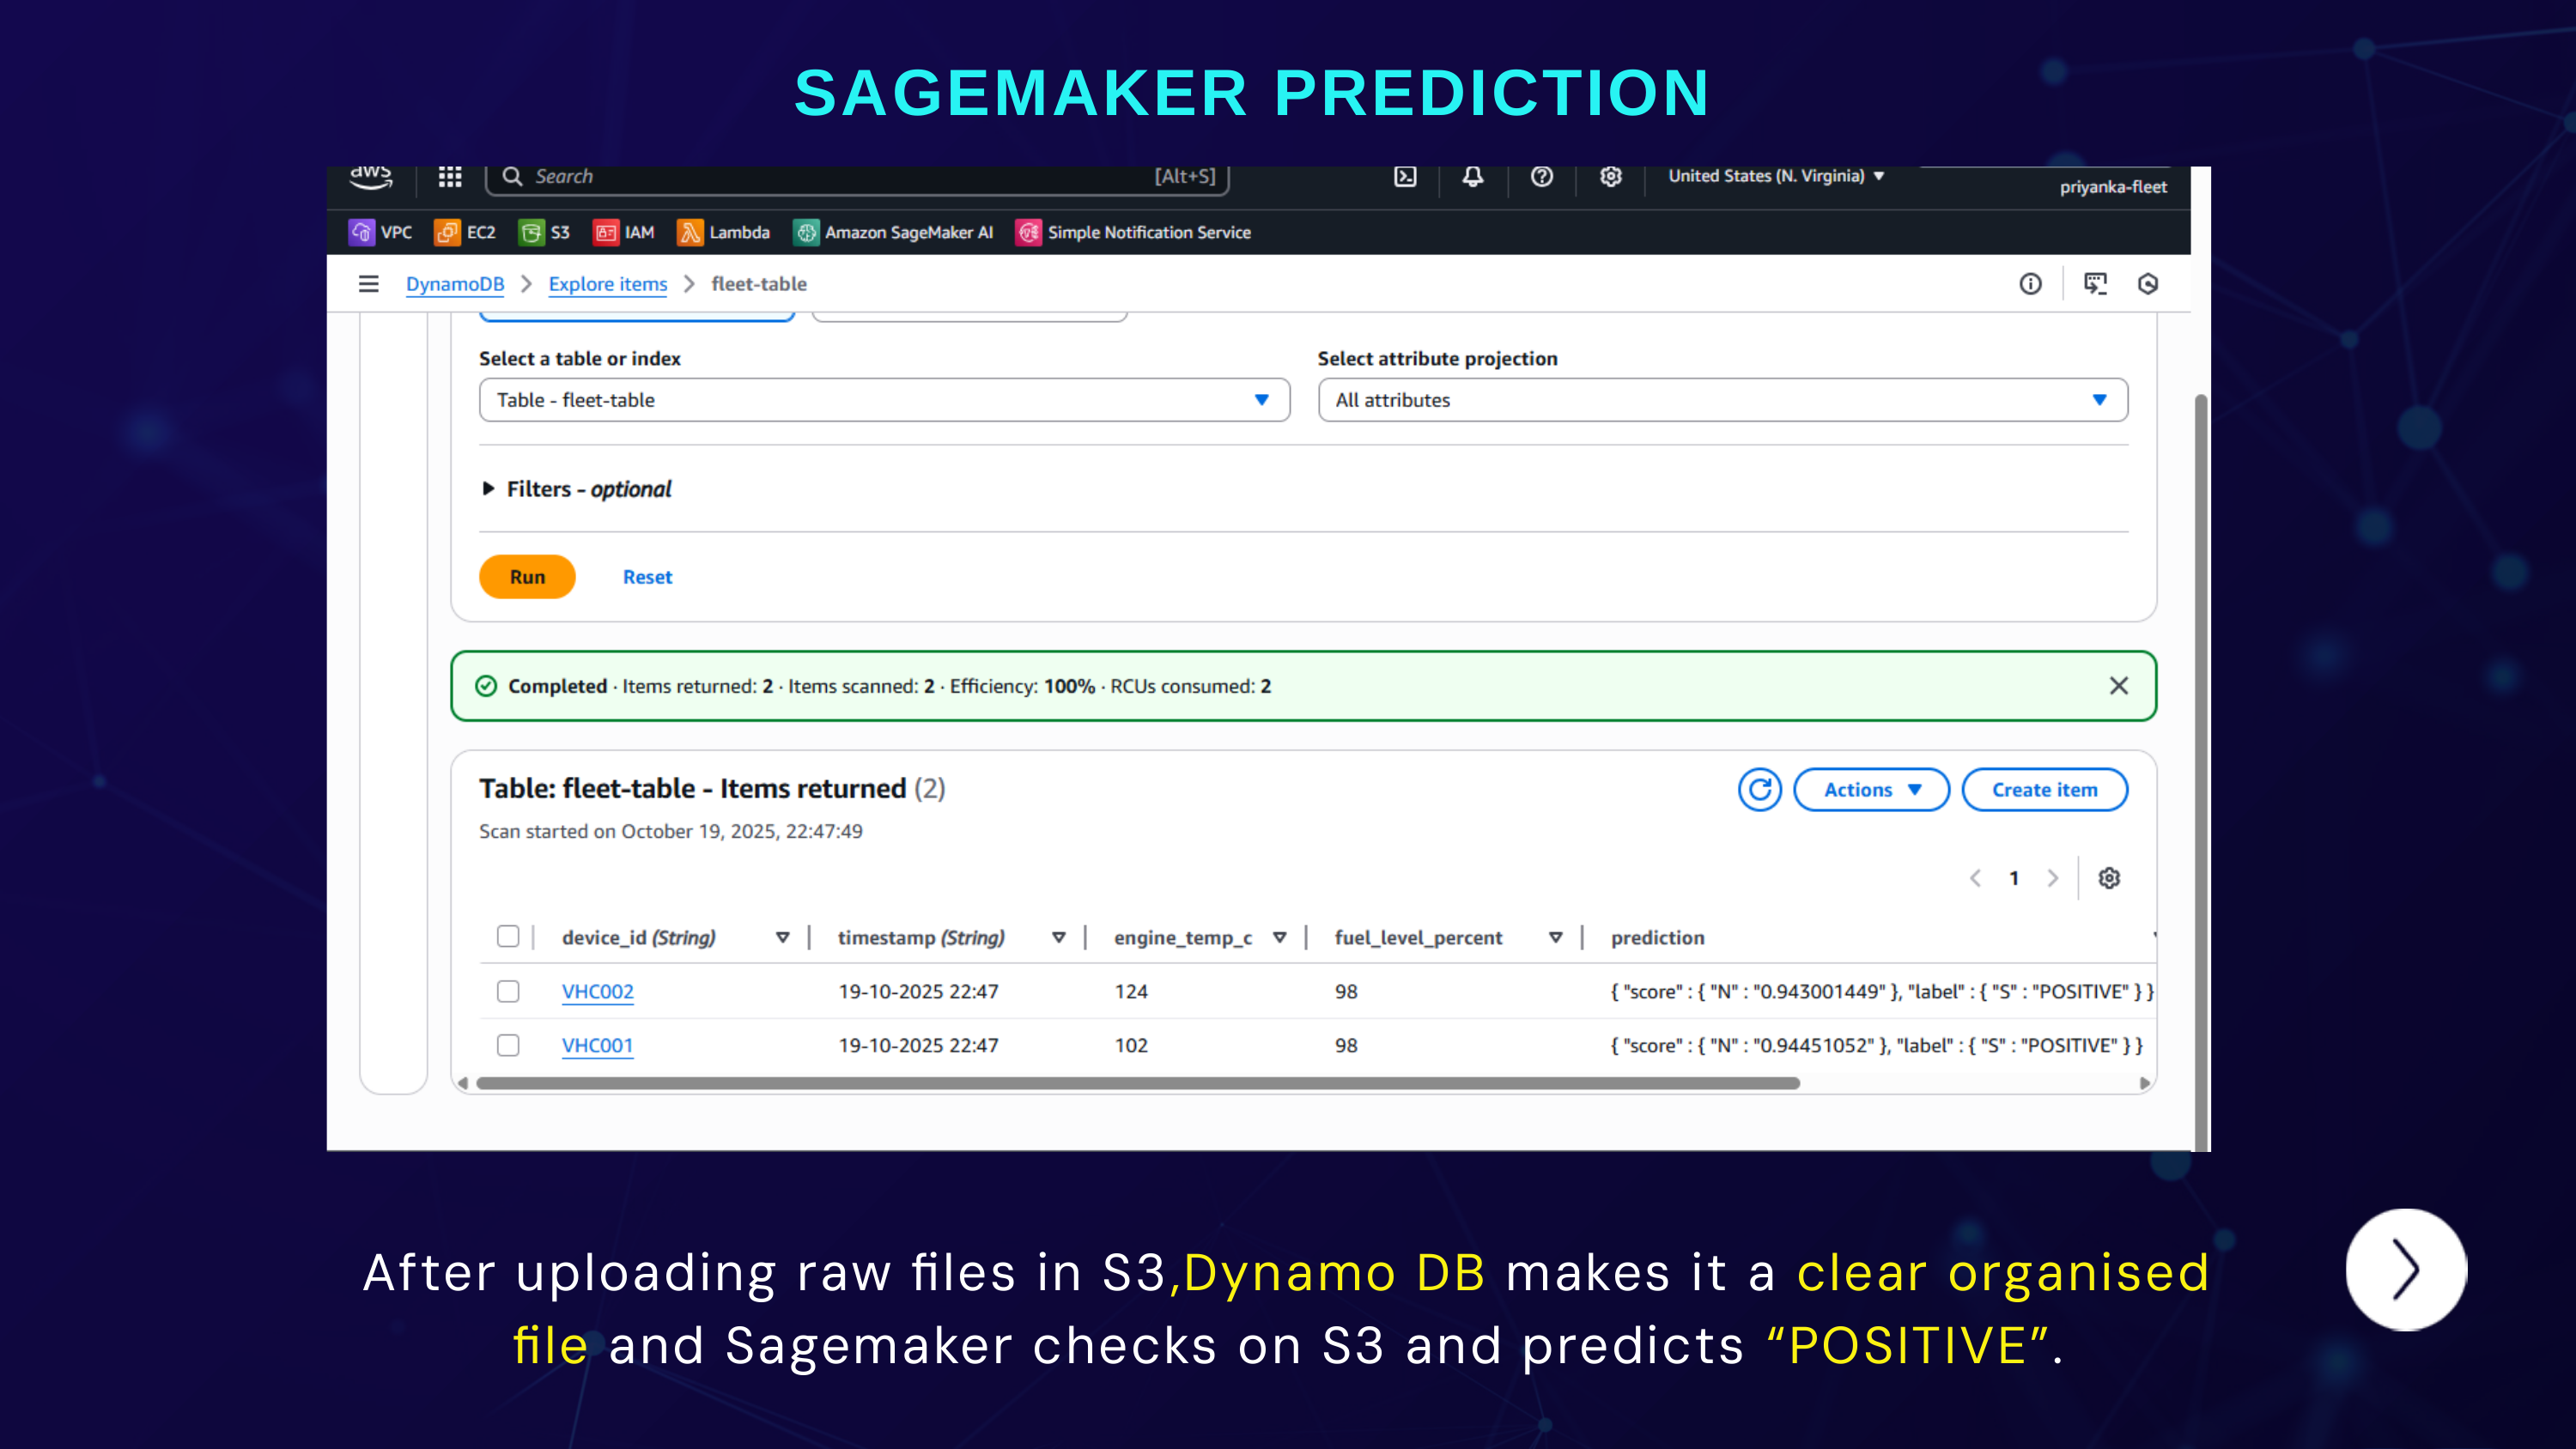

SAGEMAKER PREDICTION

After uploading raw files in S3,Dynamo DB makes it a clear organised file and Sagemaker checks on S3 and predicts “POSITIVE”.